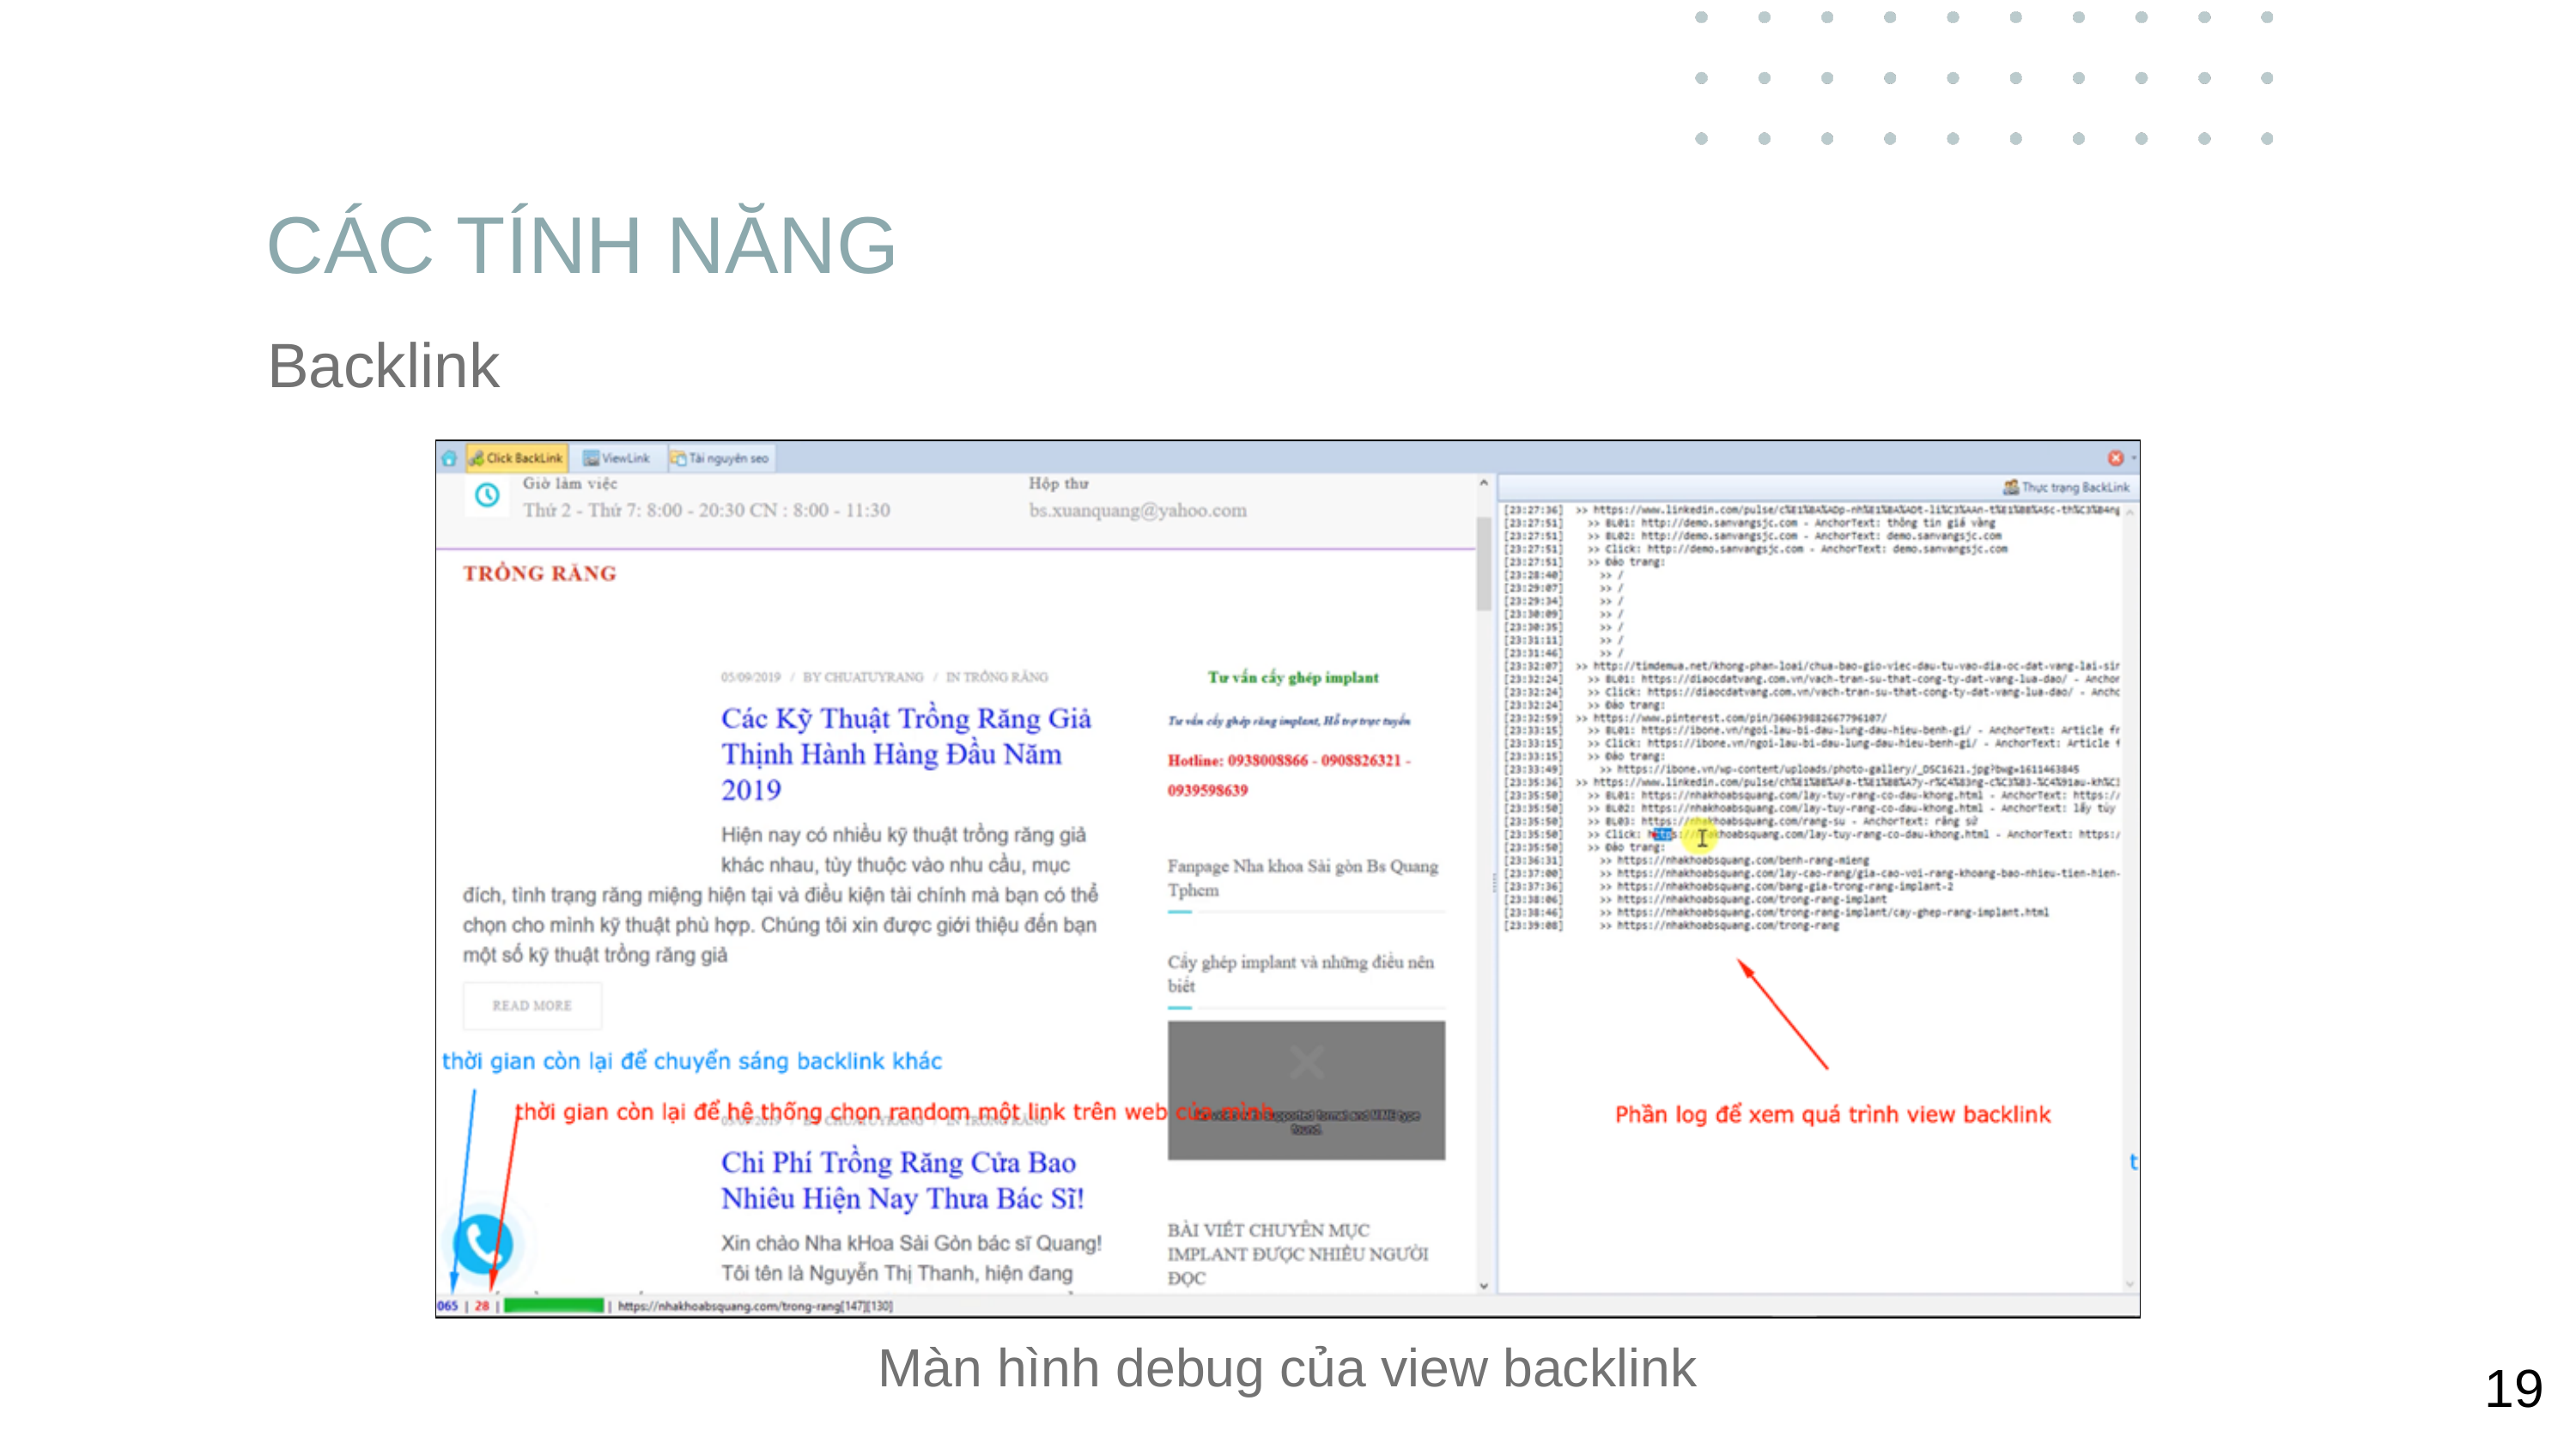

CÁC TÍNH NĂNG
Backlink

Màn hình debug của view backlink
19